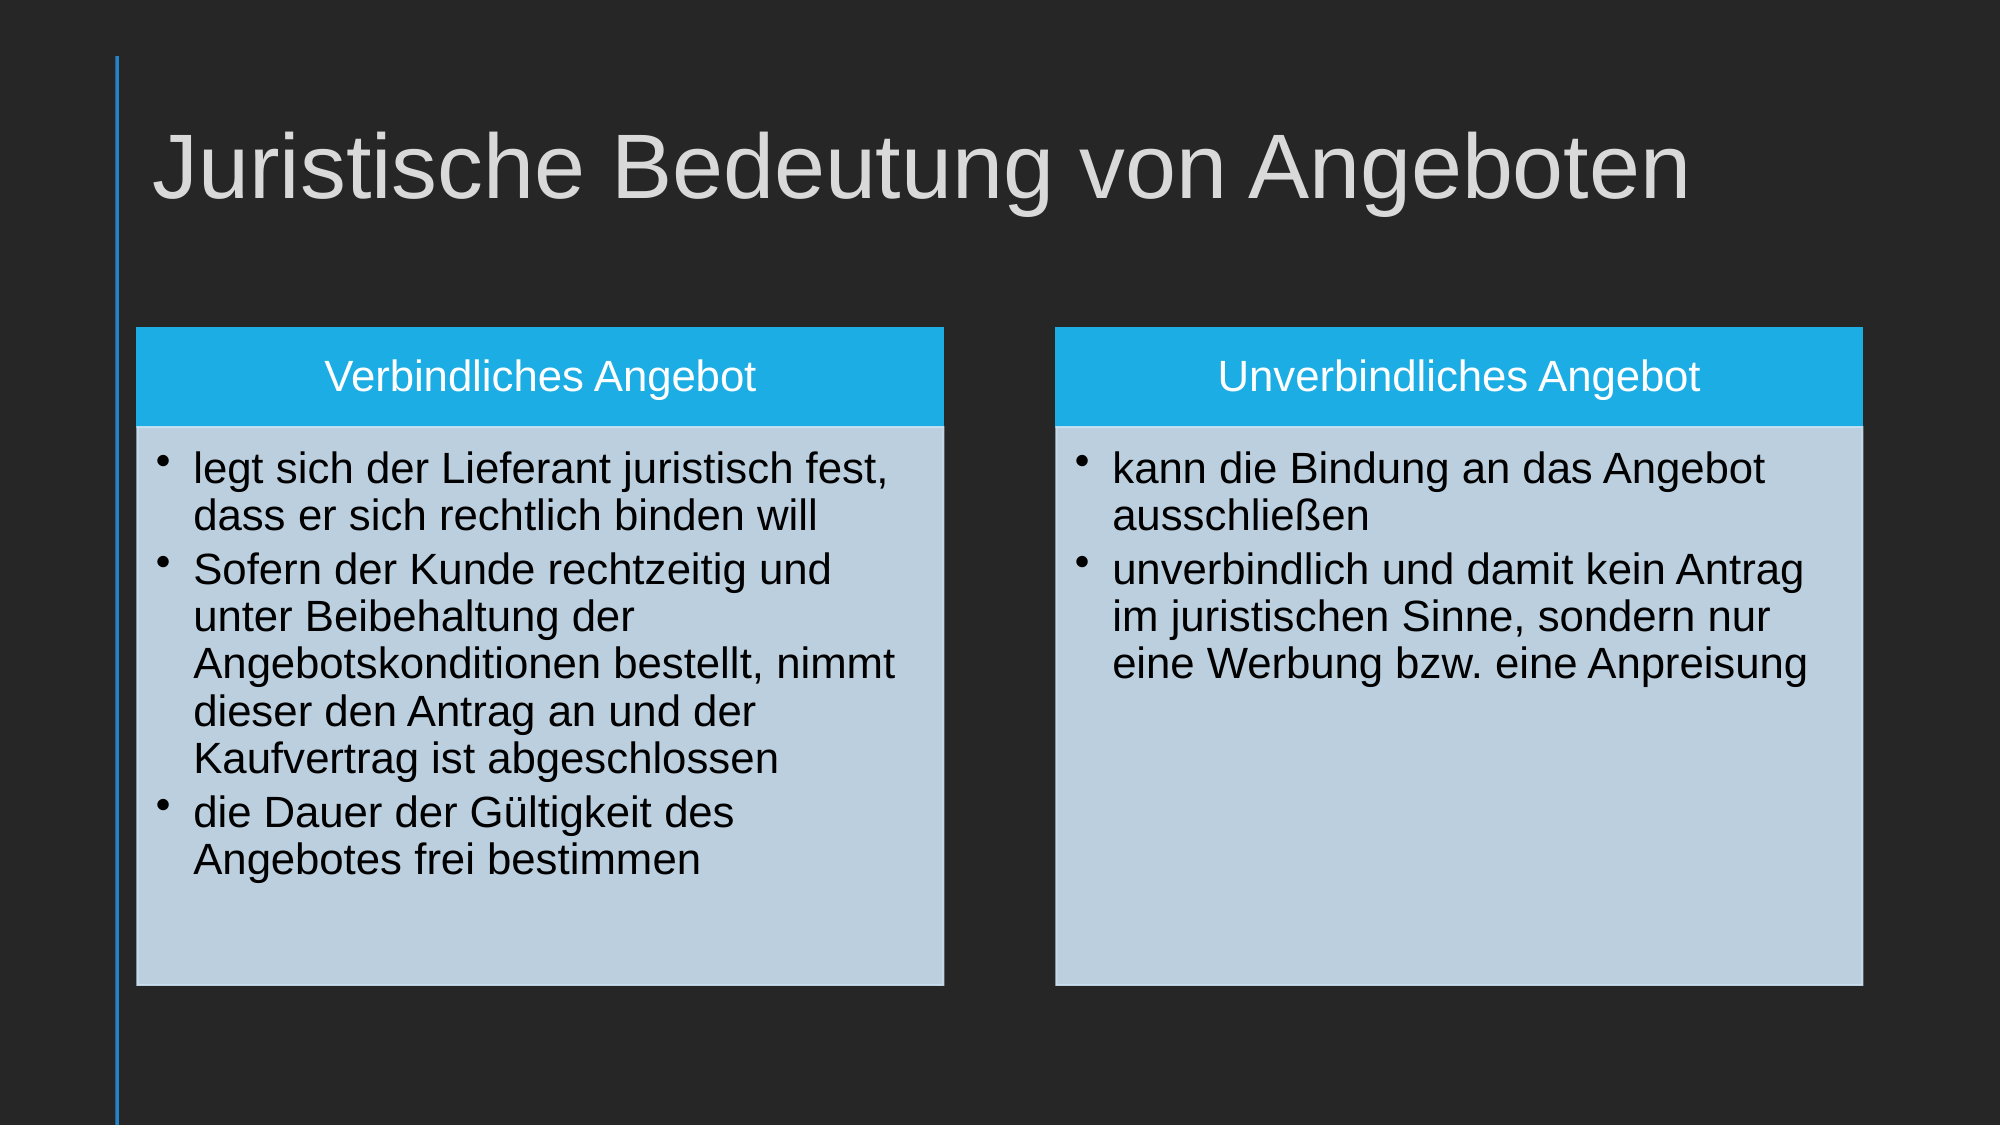

# Juristische Bedeutung von Angeboten
Verbindliches Angebot
legt sich der Lieferant juristisch fest, dass er sich rechtlich binden will
Sofern der Kunde rechtzeitig und unter Beibehaltung der Angebotskonditionen bestellt, nimmt dieser den Antrag an und der Kaufvertrag ist abgeschlossen
die Dauer der Gültigkeit des Angebotes frei bestimmen
Unverbindliches Angebot
kann die Bindung an das Angebot ausschließen
unverbindlich und damit kein Antrag im juristischen Sinne, sondern nur eine Werbung bzw. eine Anpreisung